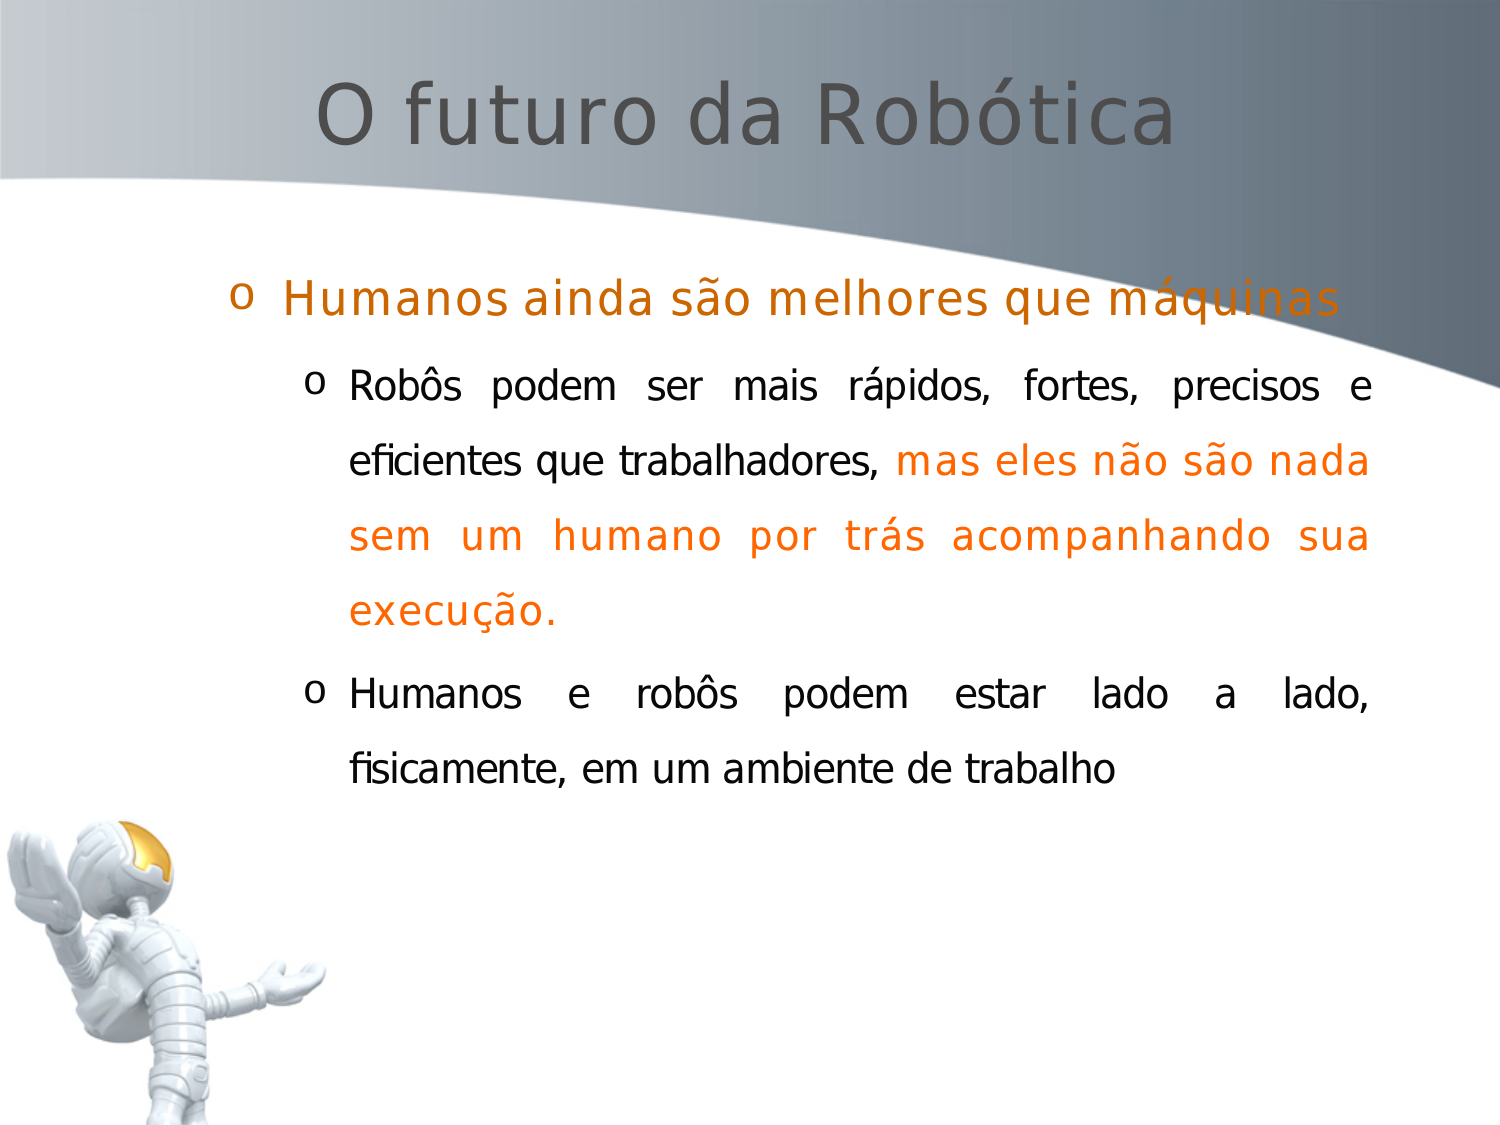

# O futuro da Robótica
Humanos ainda são melhores que máquinas
Robôs podem ser mais rápidos, fortes, precisos e eficientes que trabalhadores, mas eles não são nada sem um humano por trás acompanhando sua execução.
Humanos e robôs podem estar lado a lado, fisicamente, em um ambiente de trabalho